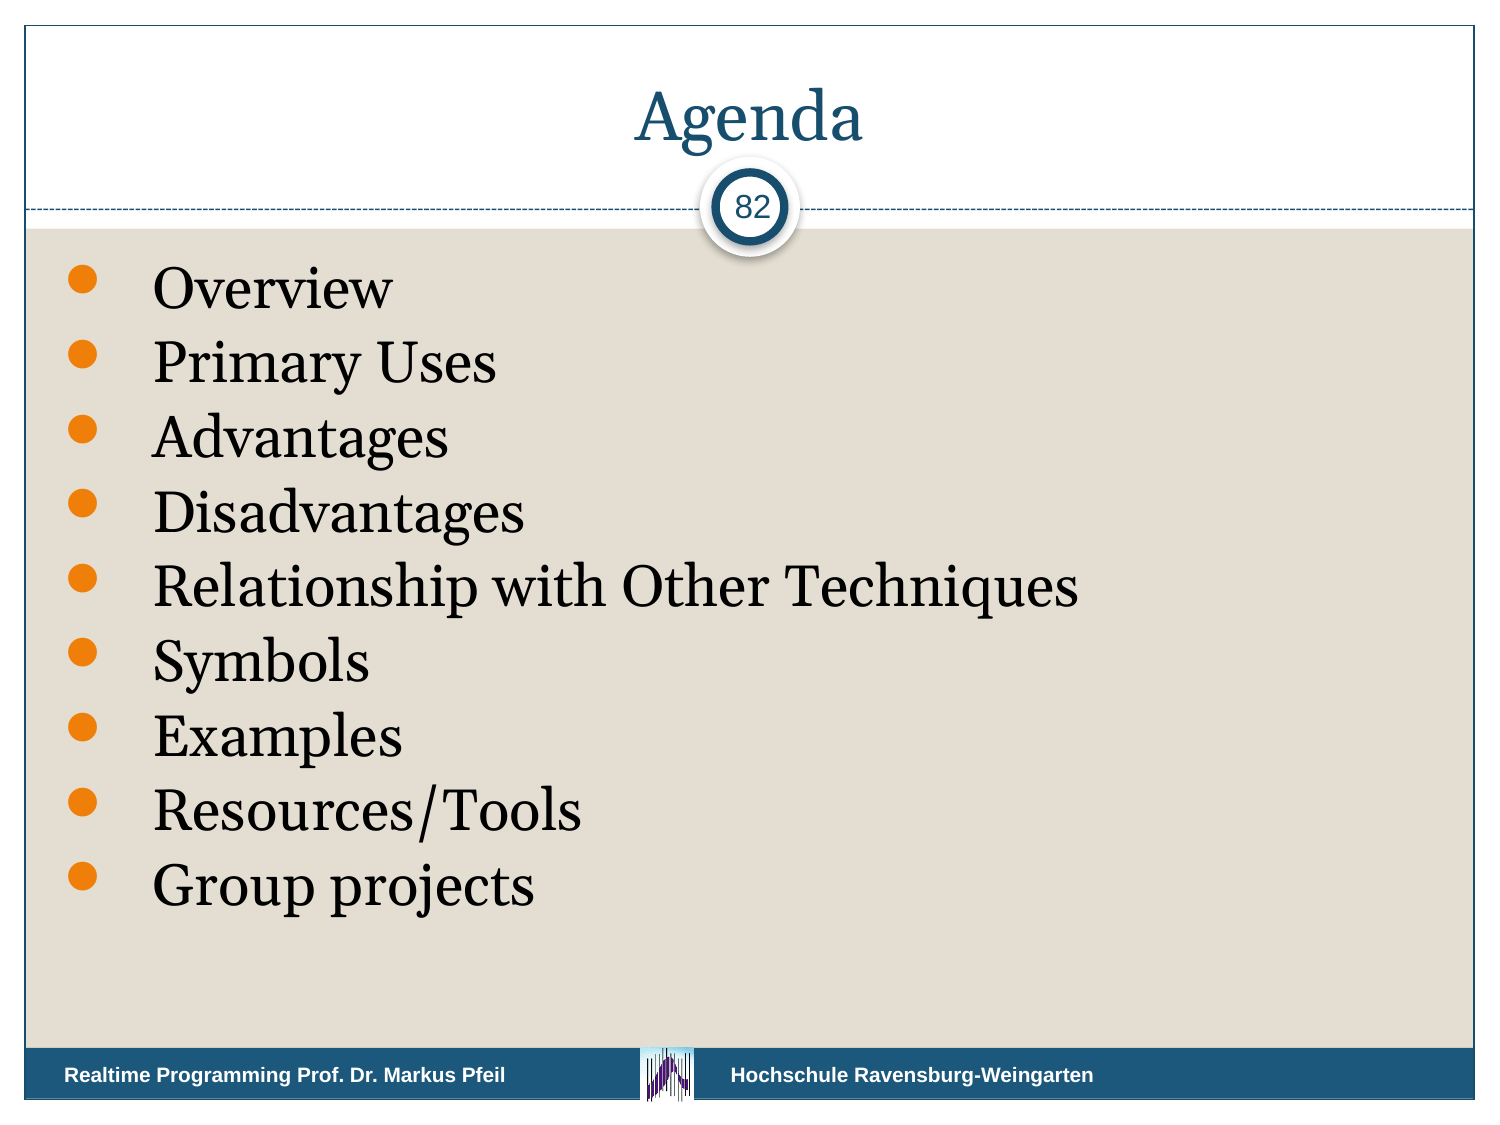

# Agenda
82
Overview
Primary Uses
Advantages
Disadvantages
Relationship with Other Techniques
Symbols
Examples
Resources/Tools
Group projects

Realtime Programming Prof. Dr. Markus Pfeil